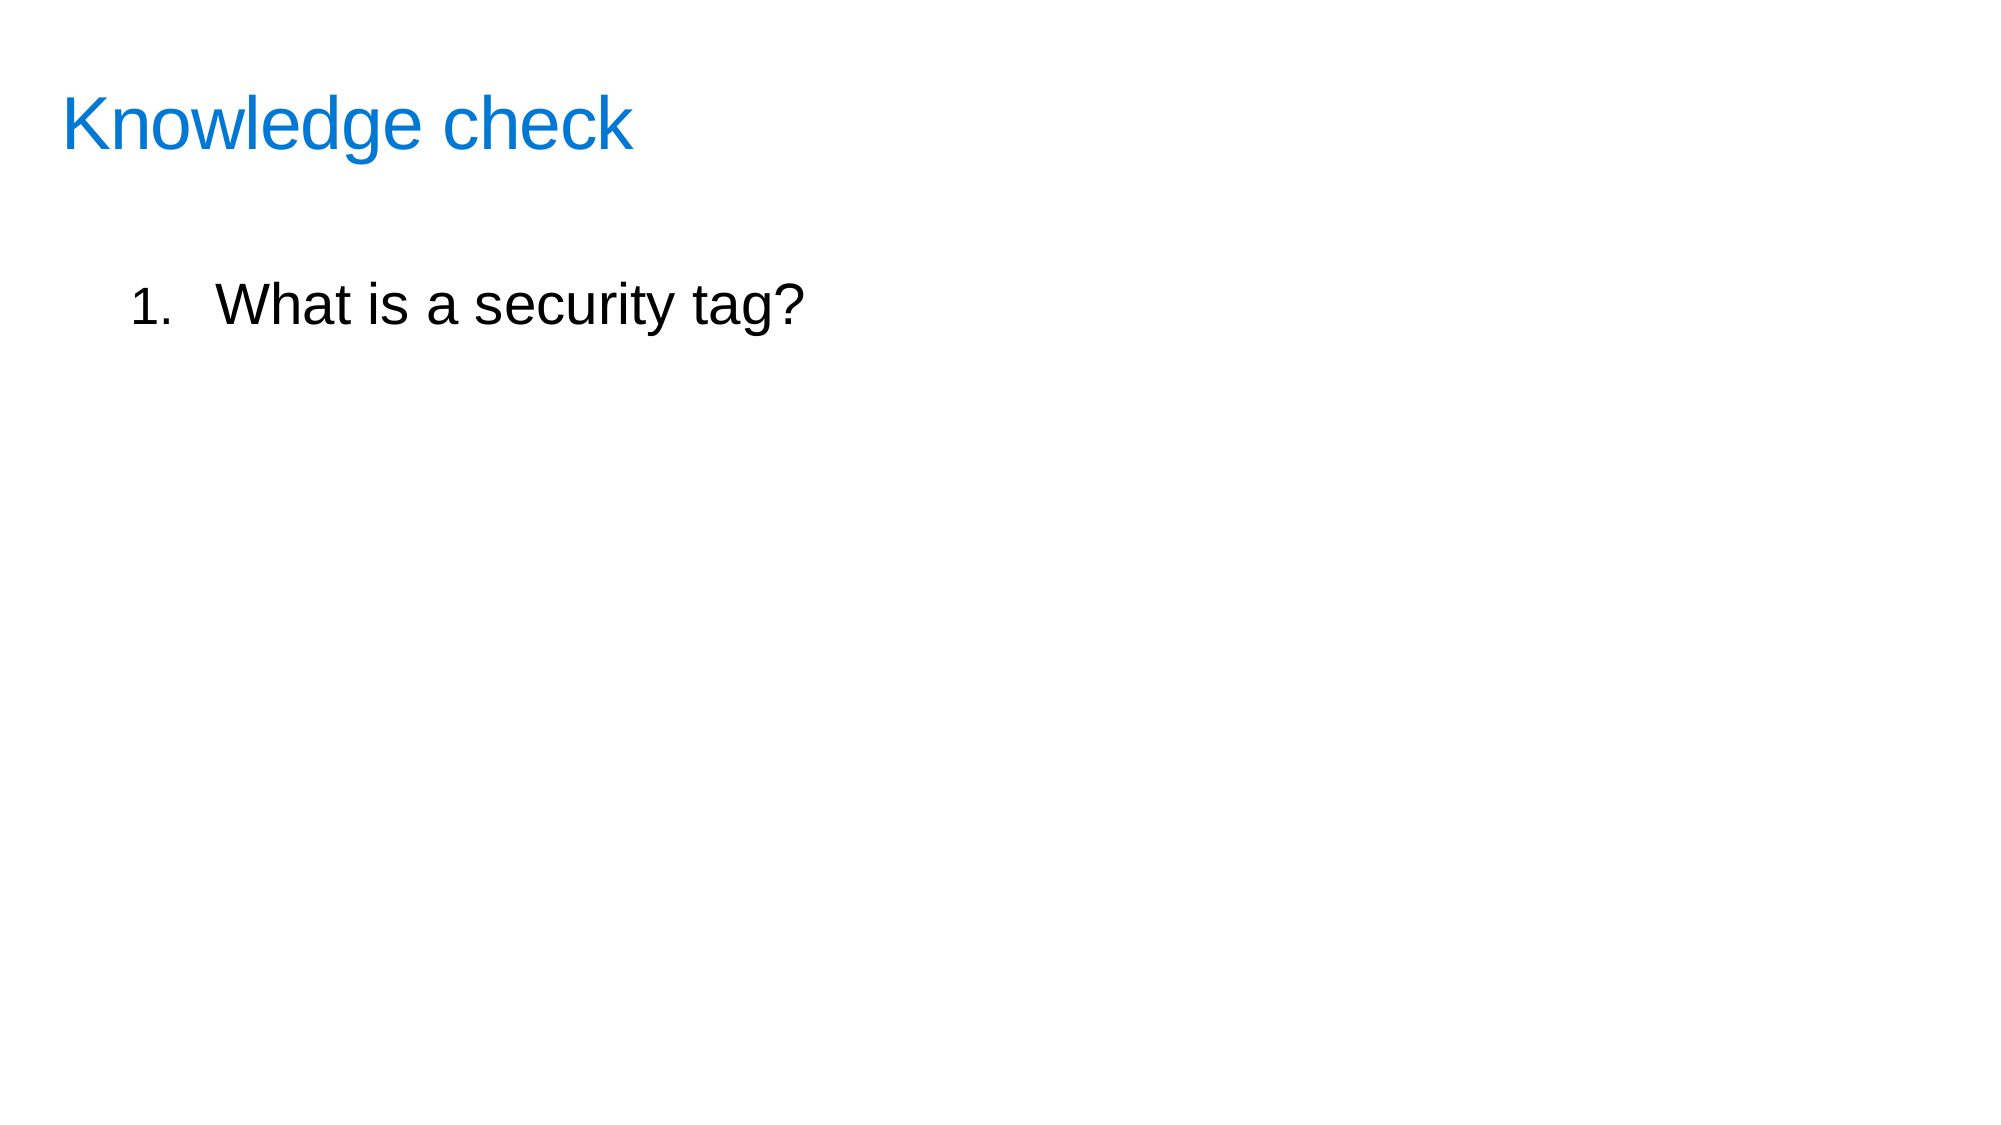

Knowledge check
What is a security tag?